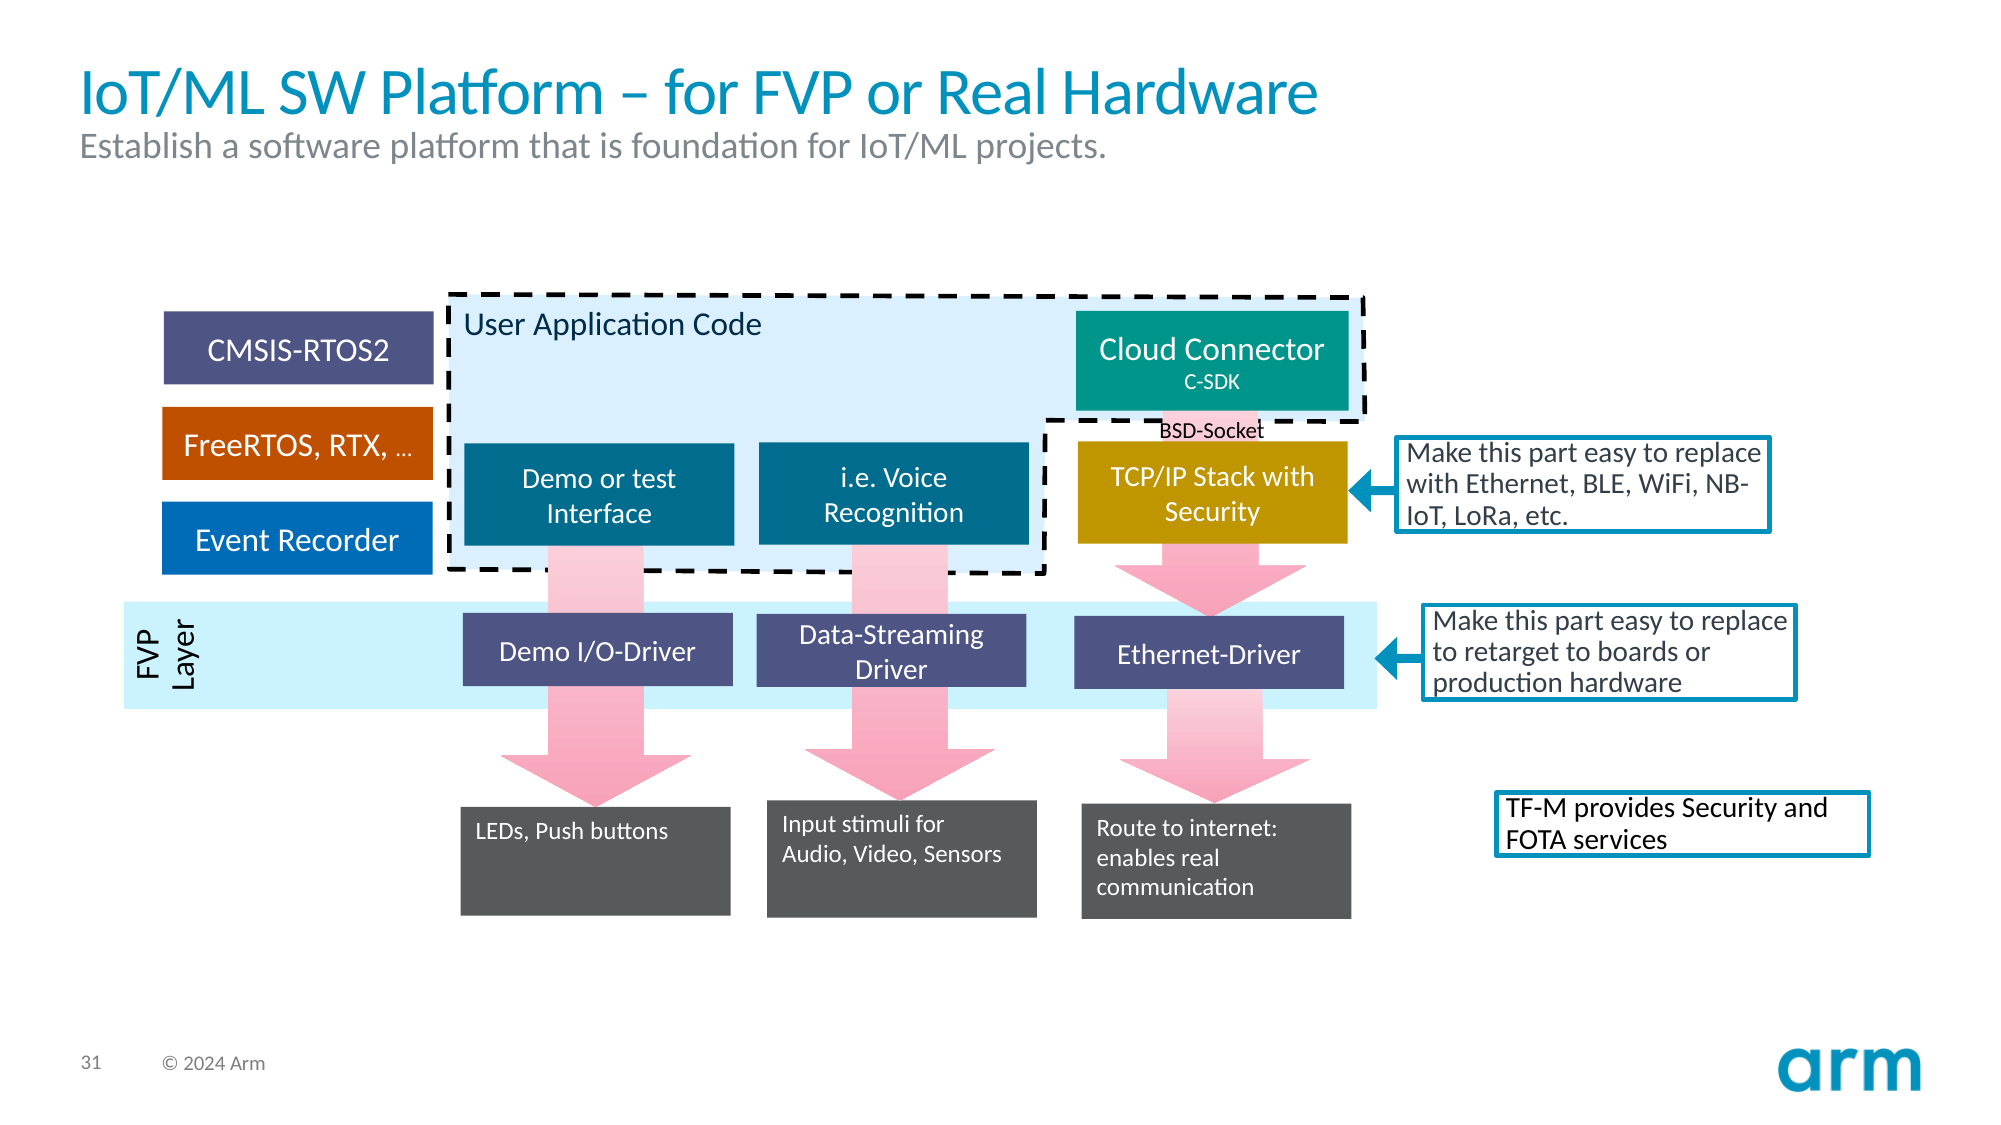

# IoT/ML SW Platform – for FVP or Real Hardware
Establish a software platform that is foundation for IoT/ML projects.
User Application Code
Cloud Connector
C-SDK
CMSIS-RTOS2
FreeRTOS, RTX, …

 BSD-Socket
Make this part easy to replace with Ethernet, BLE, WiFi, NB-IoT, LoRa, etc.
TCP/IP Stack with Security
i.e. Voice
Recognition
Demo or test
Interface

Event Recorder

FVP
Layer
Make this part easy to replace to retarget to boards or production hardware
Demo I/O-Driver
Data-Streaming
Driver
Ethernet-Driver

TF-M provides Security and FOTA services
Input stimuli for
Audio, Video, Sensors
Route to internet: enables real communication
LEDs, Push buttons